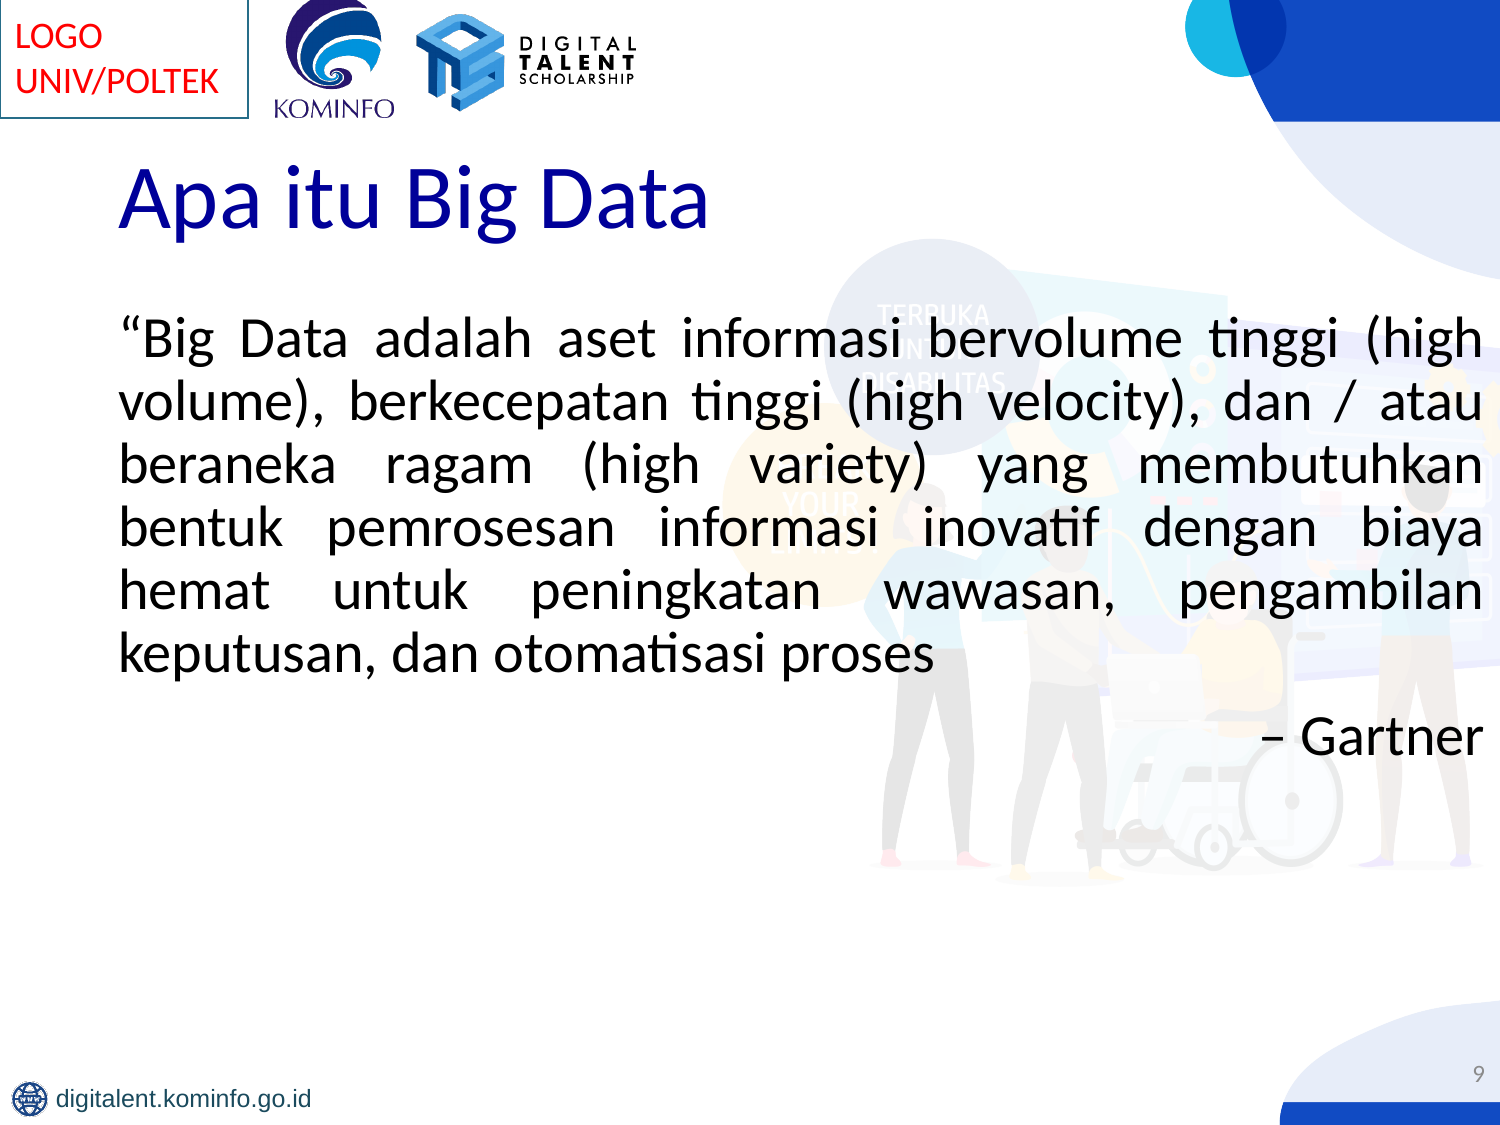

# Apa itu Big Data
“Big Data adalah aset informasi bervolume tinggi (high volume), berkecepatan tinggi (high velocity), dan / atau beraneka ragam (high variety) yang membutuhkan bentuk pemrosesan informasi inovatif dengan biaya hemat untuk peningkatan wawasan, pengambilan keputusan, dan otomatisasi proses
– Gartner
9